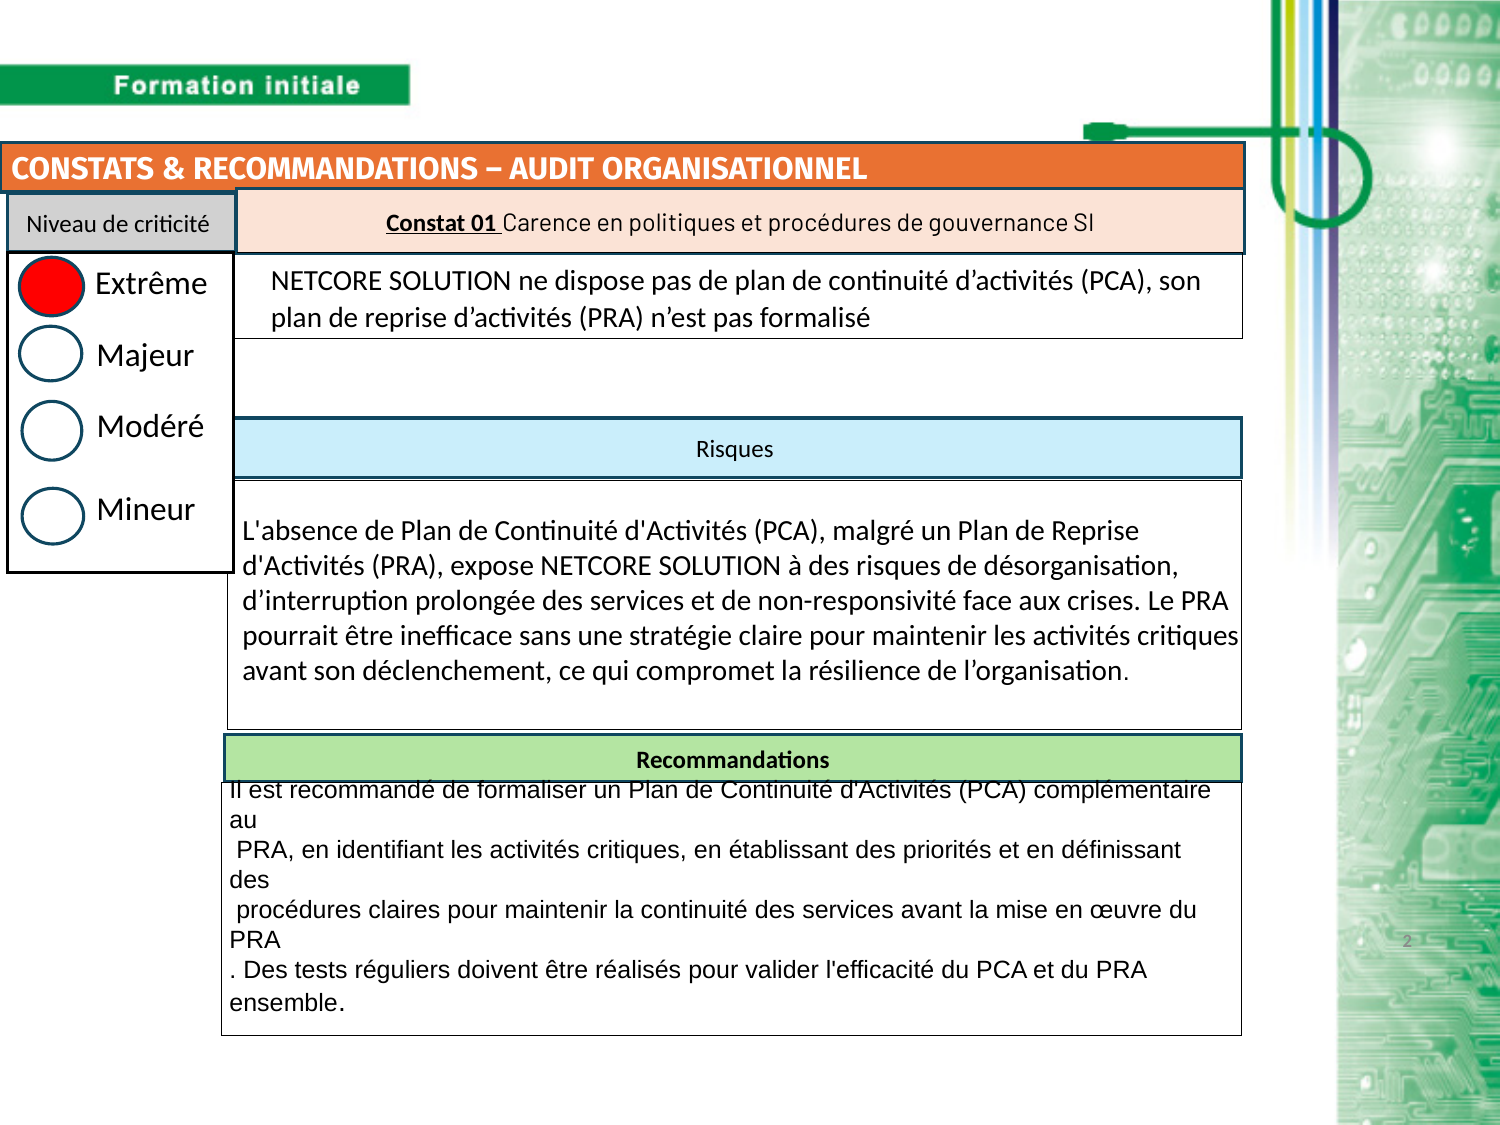

CONSTATS & RECOMMANDATIONS – AUDIT ORGANISATIONNEL
Constat 01 Carence en politiques et procédures de gouvernance SI
Niveau de criticité
NETCORE SOLUTION ne dispose pas de plan de continuité d’activités (PCA), son plan de reprise d’activités (PRA) n’est pas formalisé

Extrême

Majeur
Modéré

Risques
Mineur

L'absence de Plan de Continuité d'Activités (PCA), malgré un Plan de Reprise d'Activités (PRA), expose NETCORE SOLUTION à des risques de désorganisation, d’interruption prolongée des services et de non-responsivité face aux crises. Le PRA pourrait être inefficace sans une stratégie claire pour maintenir les activités critiques avant son déclenchement, ce qui compromet la résilience de l’organisation.

Recommandations
Il est recommandé de formaliser un Plan de Continuité d'Activités (PCA) complémentaire au
 PRA, en identifiant les activités critiques, en établissant des priorités et en définissant des
 procédures claires pour maintenir la continuité des services avant la mise en œuvre du PRA
. Des tests réguliers doivent être réalisés pour valider l'efficacité du PCA et du PRA ensemble.

2